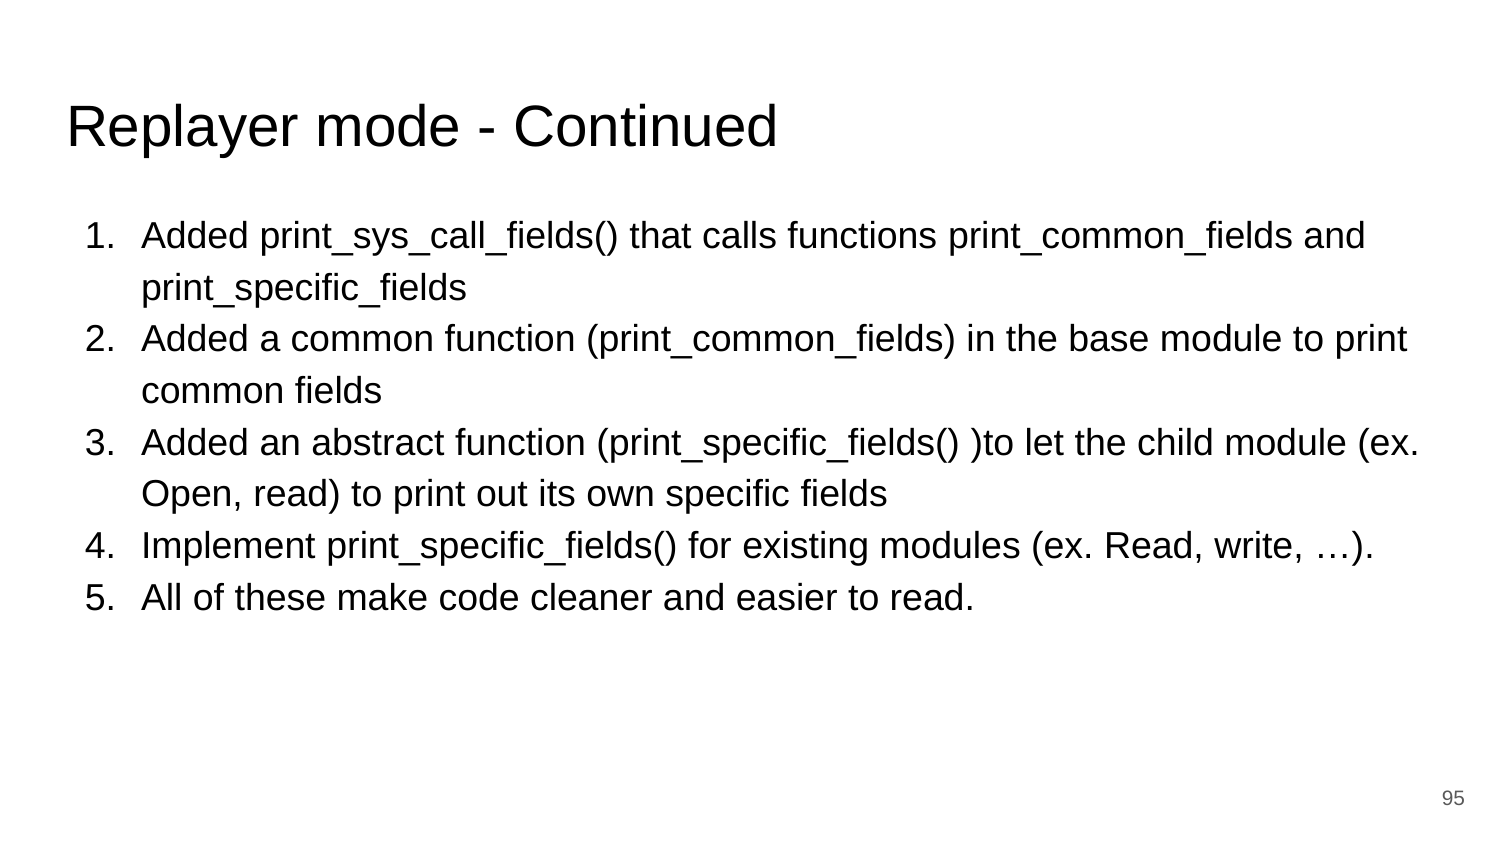

# Replayer mode - Continued
Added print_sys_call_fields() that calls functions print_common_fields and print_specific_fields
Added a common function (print_common_fields) in the base module to print common fields
Added an abstract function (print_specific_fields() )to let the child module (ex. Open, read) to print out its own specific fields
Implement print_specific_fields() for existing modules (ex. Read, write, …).
All of these make code cleaner and easier to read.
95